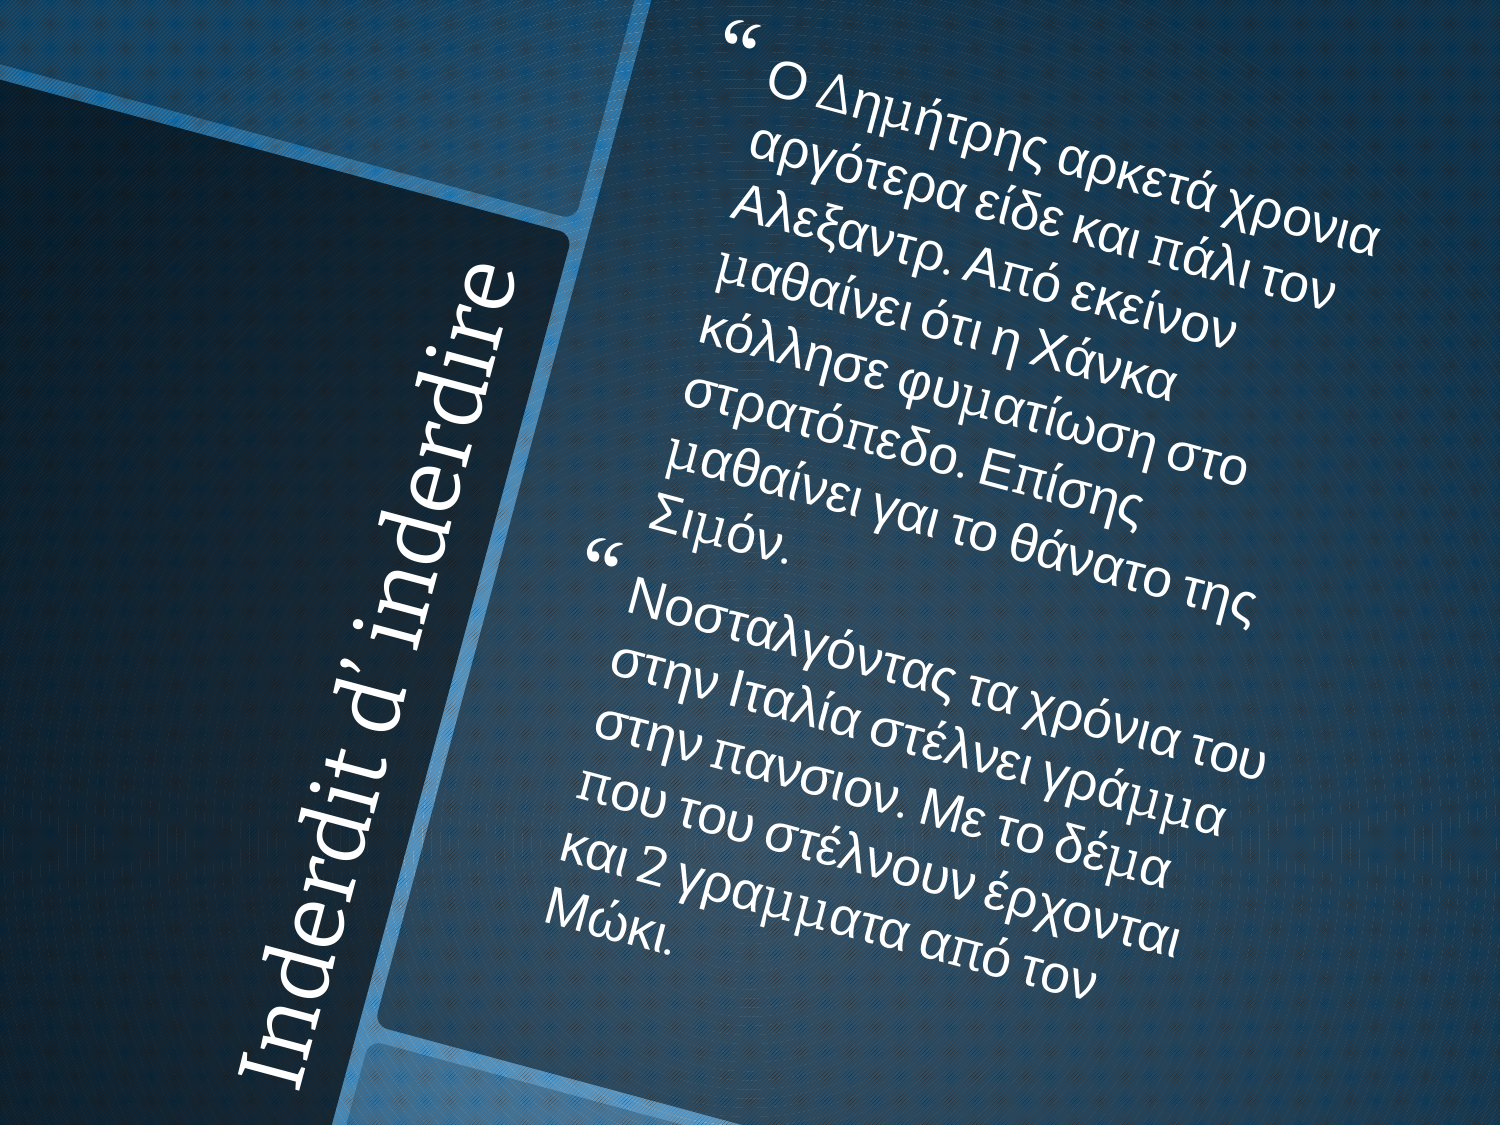

Ο Δημήτρης αρκετά χρονια αργότερα είδε και πάλι τον Αλεξαντρ. Από εκείνον μαθαίνει ότι η Χάνκα κόλλησε φυματίωση στο στρατόπεδο. Επίσης μαθαίνει γαι το θάνατο της Σιμόν.
Νοσταλγόντας τα χρόνια του στην Ιταλία στέλνει γράμμα στην πανσιον. Με το δέμα που του στέλνουν έρχονται και 2 γραμματα από τον Μώκι.
# Inderdit d’ inderdire